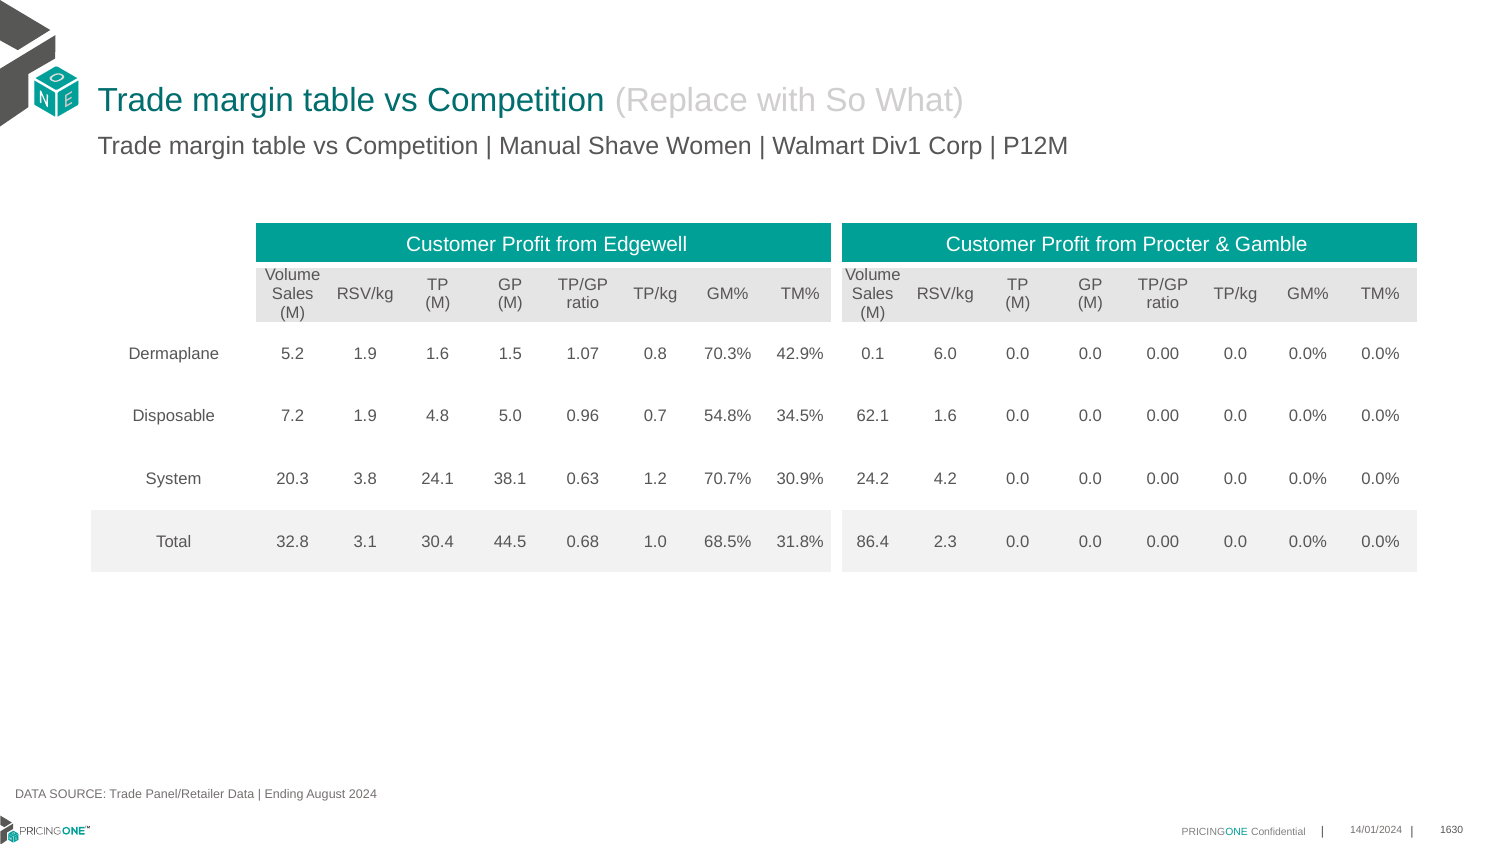

# Trade margin table vs Competition (Replace with So What)
Trade margin table vs Competition | Manual Shave Women | Walmart Div1 Corp | P12M
|  | Customer Profit from Edgewell |  |  |  |  |  |  |  | Customer Profit from Procter & Gamble |  |  |  |  |  |  |  |
| --- | --- | --- | --- | --- | --- | --- | --- | --- | --- | --- | --- | --- | --- | --- | --- | --- |
|  | Volume Sales (M) | RSV/kg | TP (M) | GP (M) | TP/GP ratio | TP/kg | GM% | TM% | Volume Sales (M) | RSV/kg | TP (M) | GP (M) | TP/GP ratio | TP/kg | GM% | TM% |
| Dermaplane | 5.2 | 1.9 | 1.6 | 1.5 | 1.07 | 0.8 | 70.3% | 42.9% | 0.1 | 6.0 | 0.0 | 0.0 | 0.00 | 0.0 | 0.0% | 0.0% |
| Disposable | 7.2 | 1.9 | 4.8 | 5.0 | 0.96 | 0.7 | 54.8% | 34.5% | 62.1 | 1.6 | 0.0 | 0.0 | 0.00 | 0.0 | 0.0% | 0.0% |
| System | 20.3 | 3.8 | 24.1 | 38.1 | 0.63 | 1.2 | 70.7% | 30.9% | 24.2 | 4.2 | 0.0 | 0.0 | 0.00 | 0.0 | 0.0% | 0.0% |
| Total | 32.8 | 3.1 | 30.4 | 44.5 | 0.68 | 1.0 | 68.5% | 31.8% | 86.4 | 2.3 | 0.0 | 0.0 | 0.00 | 0.0 | 0.0% | 0.0% |
DATA SOURCE: Trade Panel/Retailer Data | Ending August 2024

14/01/2024
1630